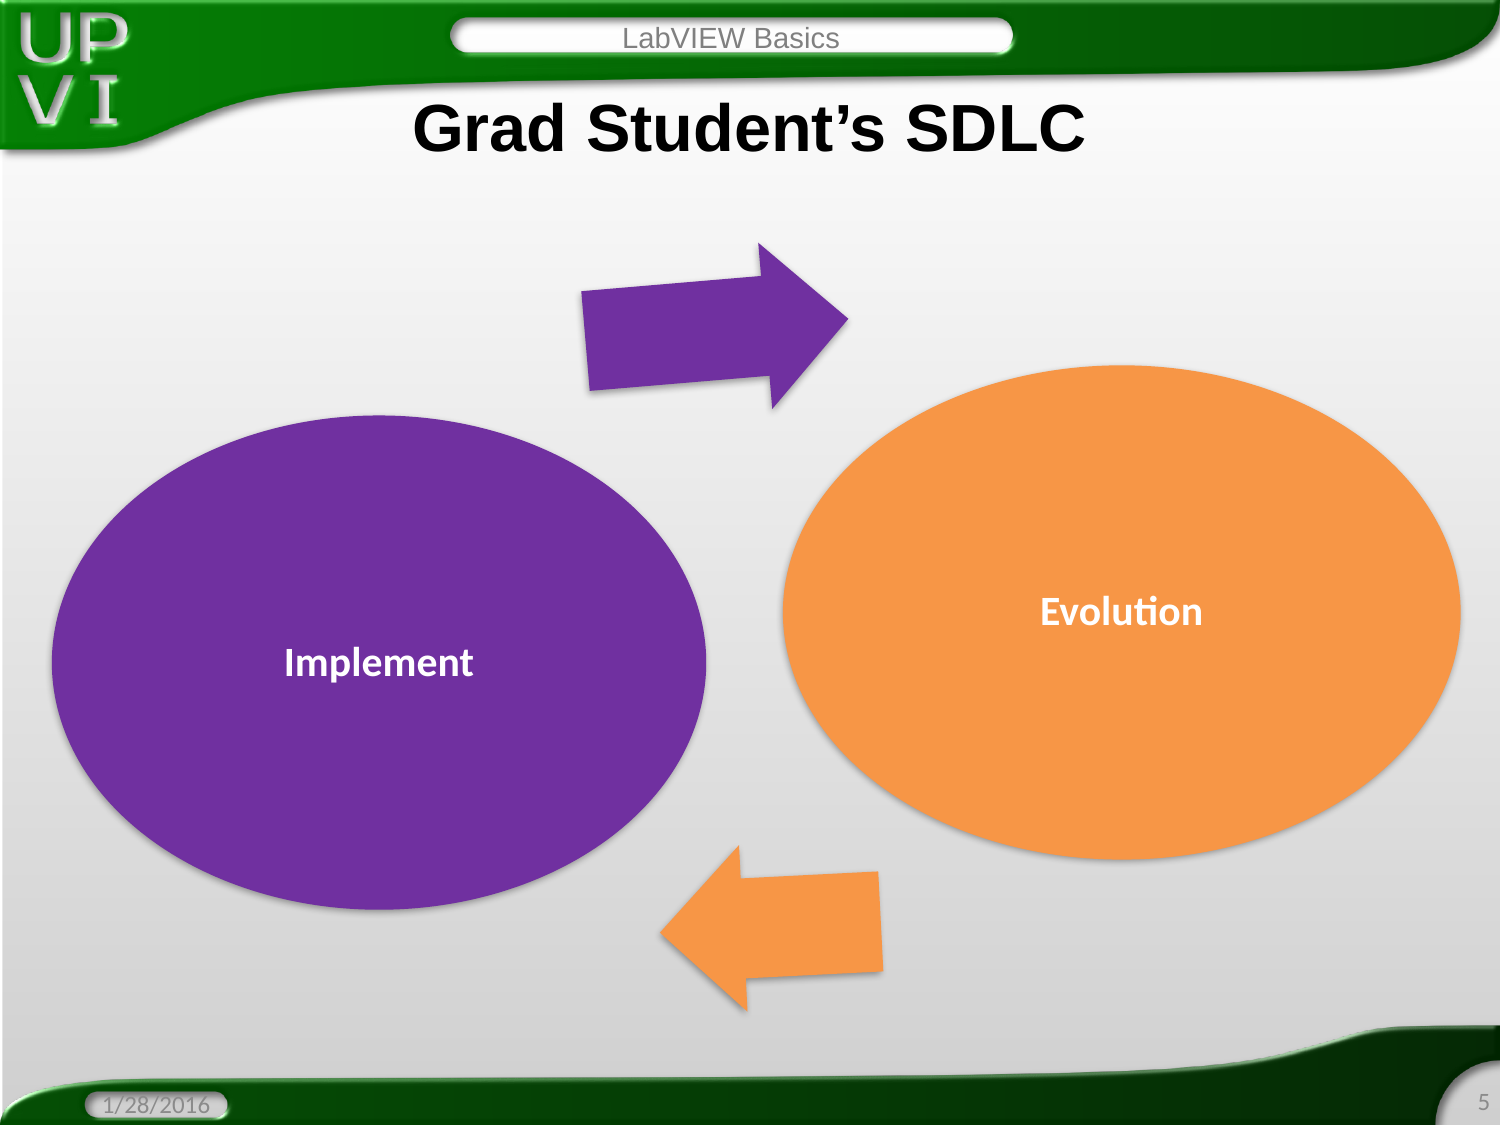

LabVIEW Basics
# Grad Student’s SDLC
Implement

Evolution

5
1/28/2016